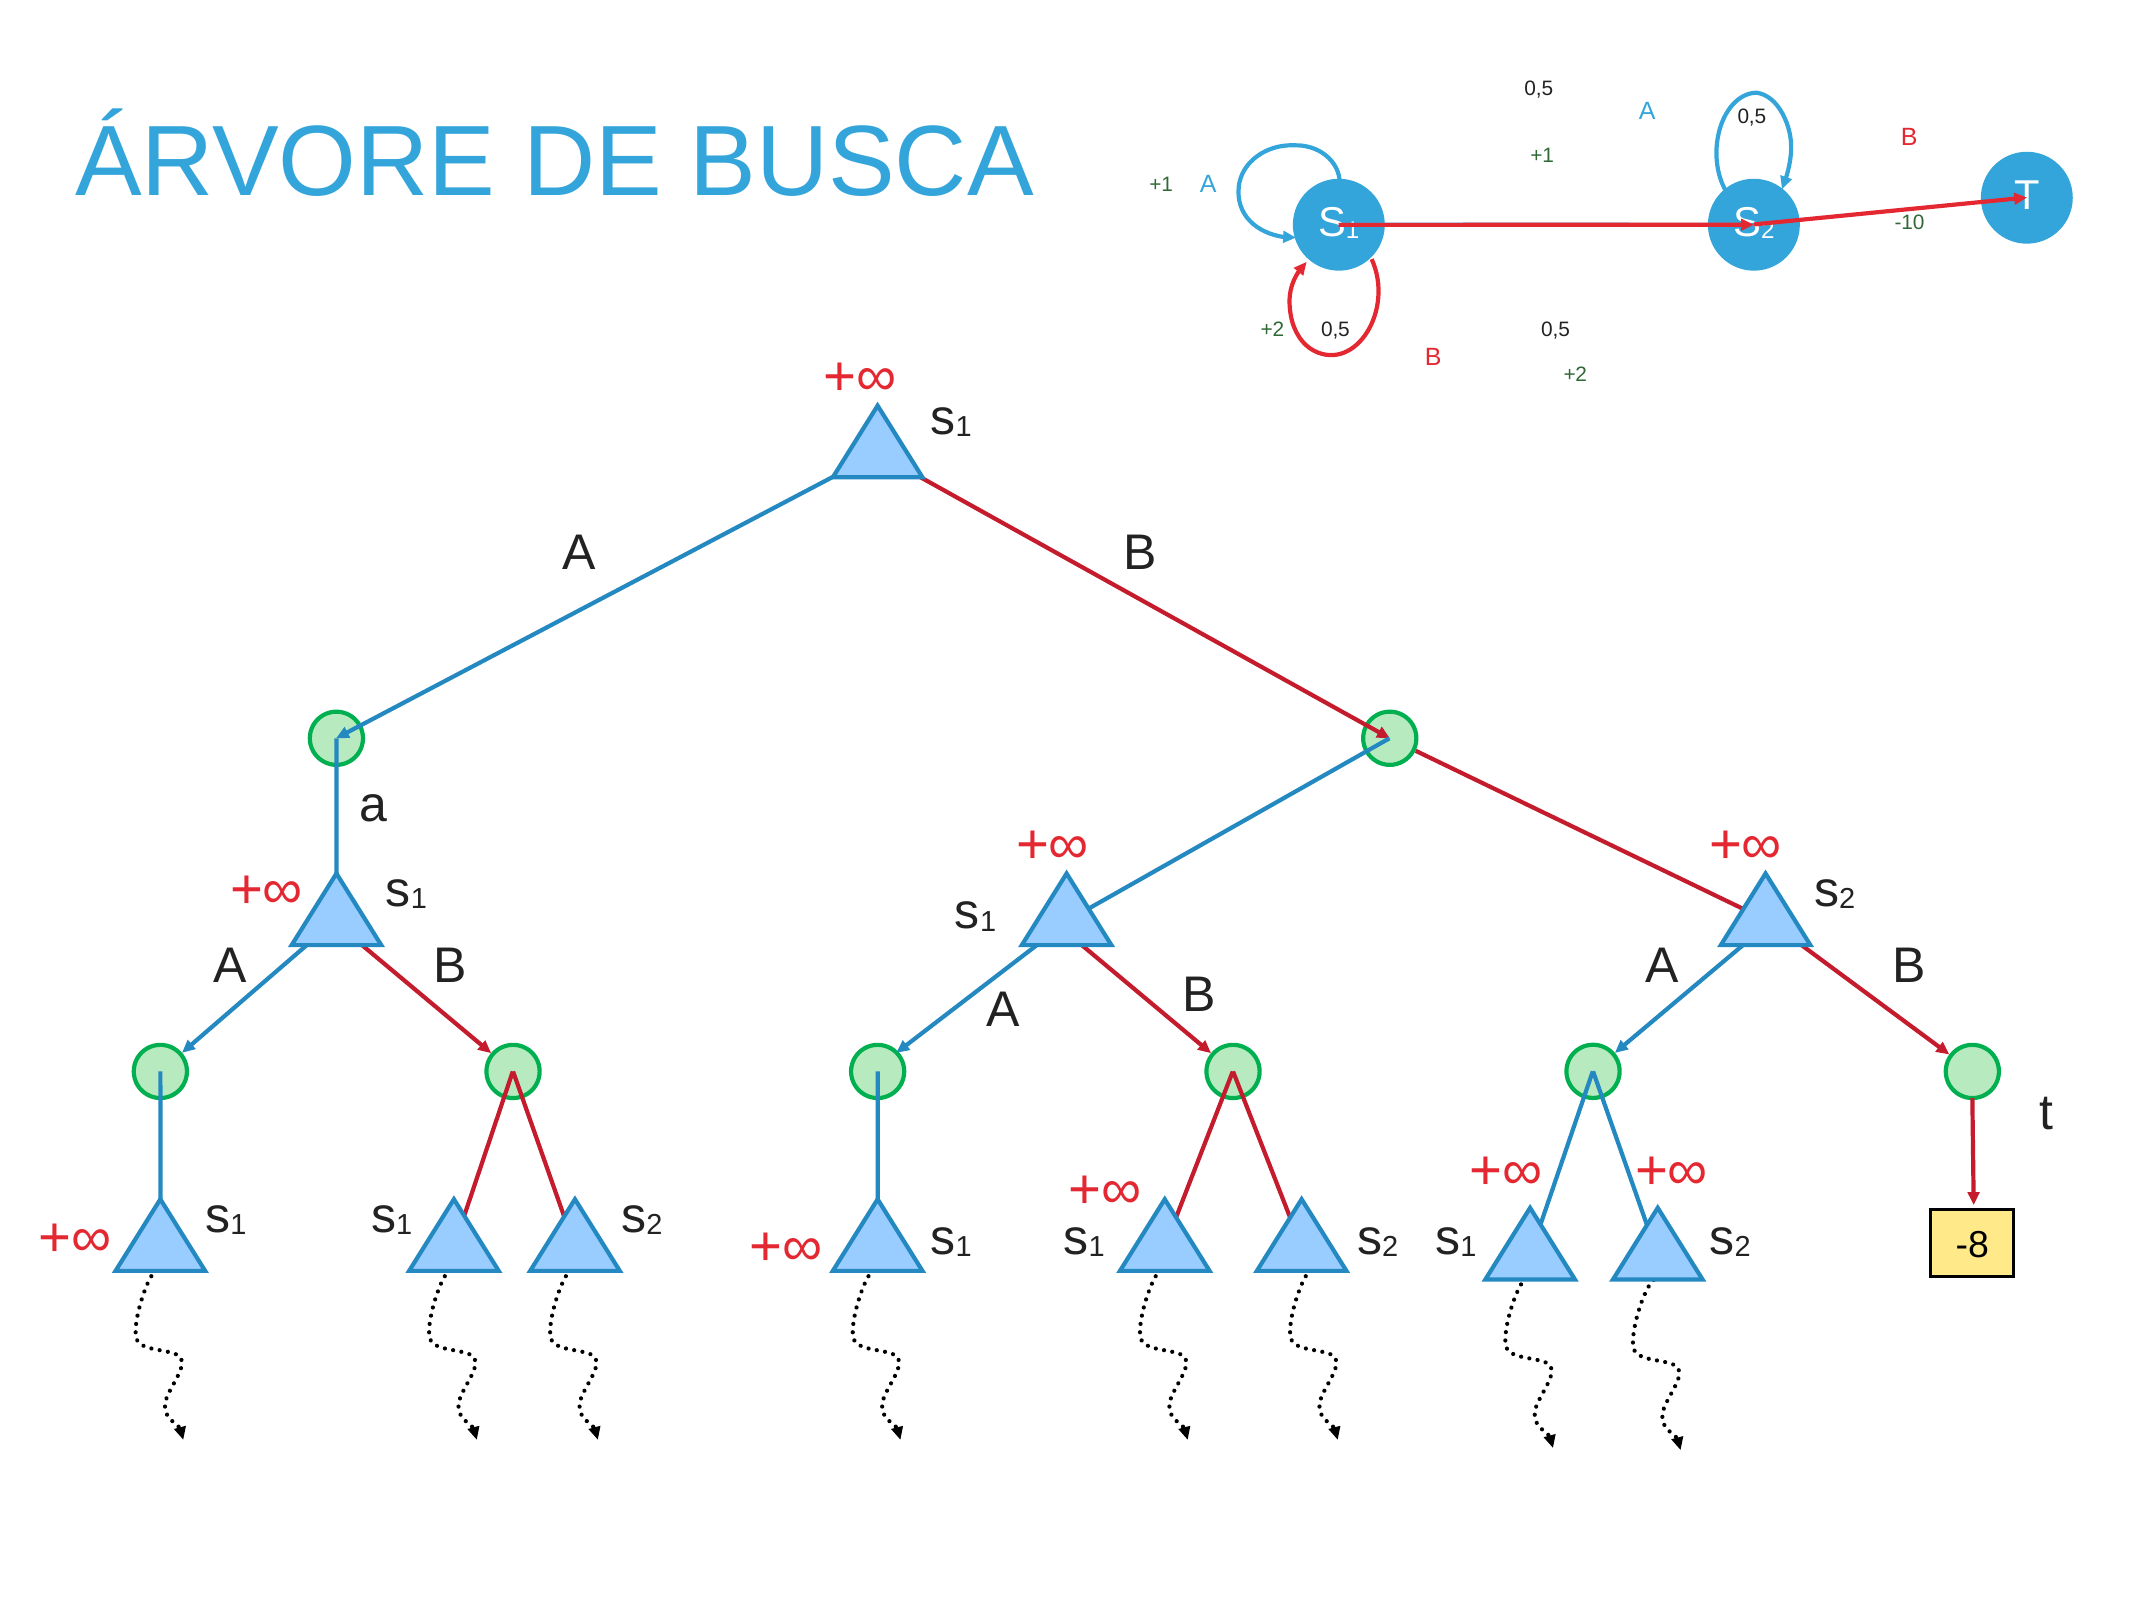

0,5
A
0,5

B
+1

T
+1
A
s1
s2
-10

+2
0,5
0,5
B
+2
Árvore de busca
+∞
s1

A
B

a
+∞
+∞
+∞
s1
s2
s1

A
B
A
B

B
A

t

+∞
+∞
+∞
s1
s1
s2
+∞
s1
s1
s2
s1
s2

+∞

-8